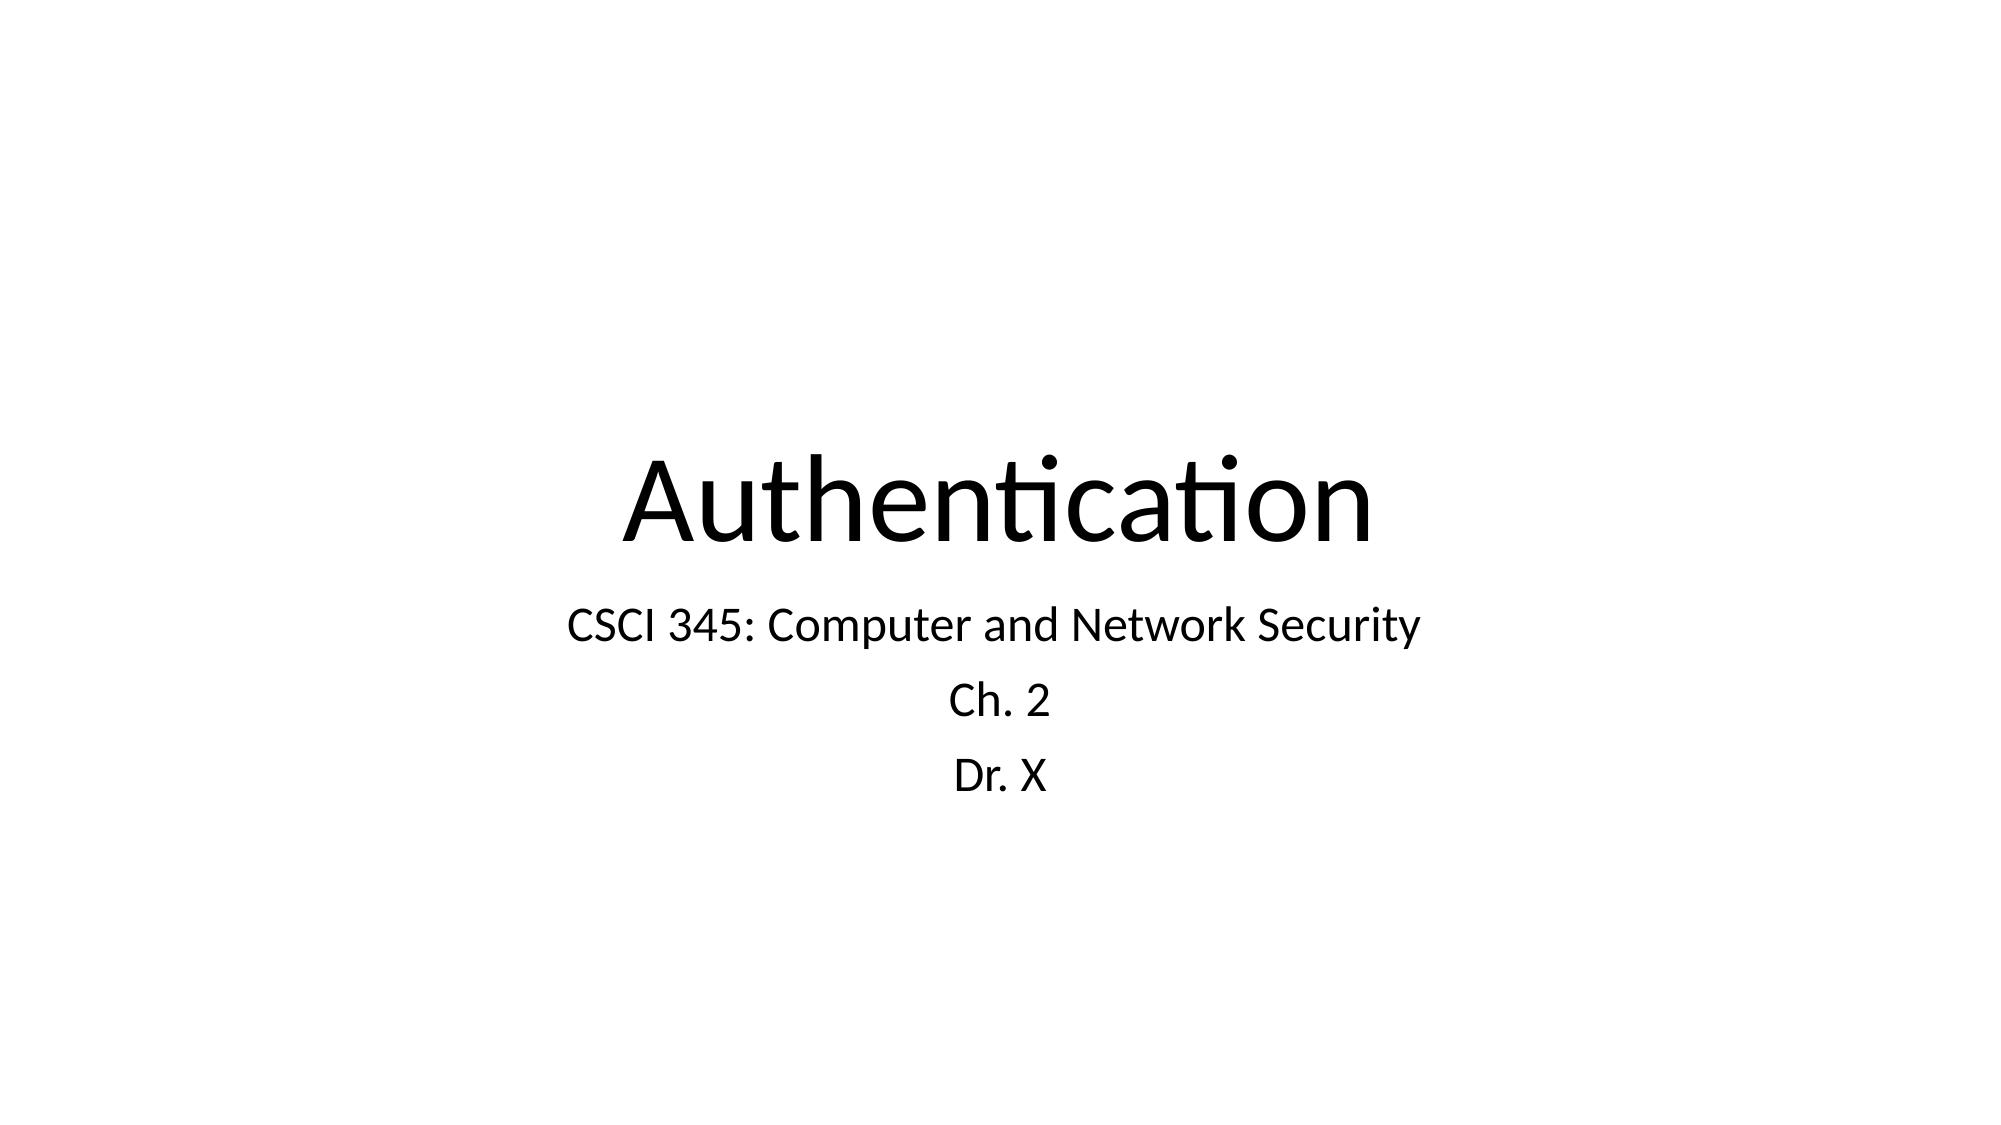

# Authentication
CSCI 345: Computer and Network Security
Ch. 2
Dr. X